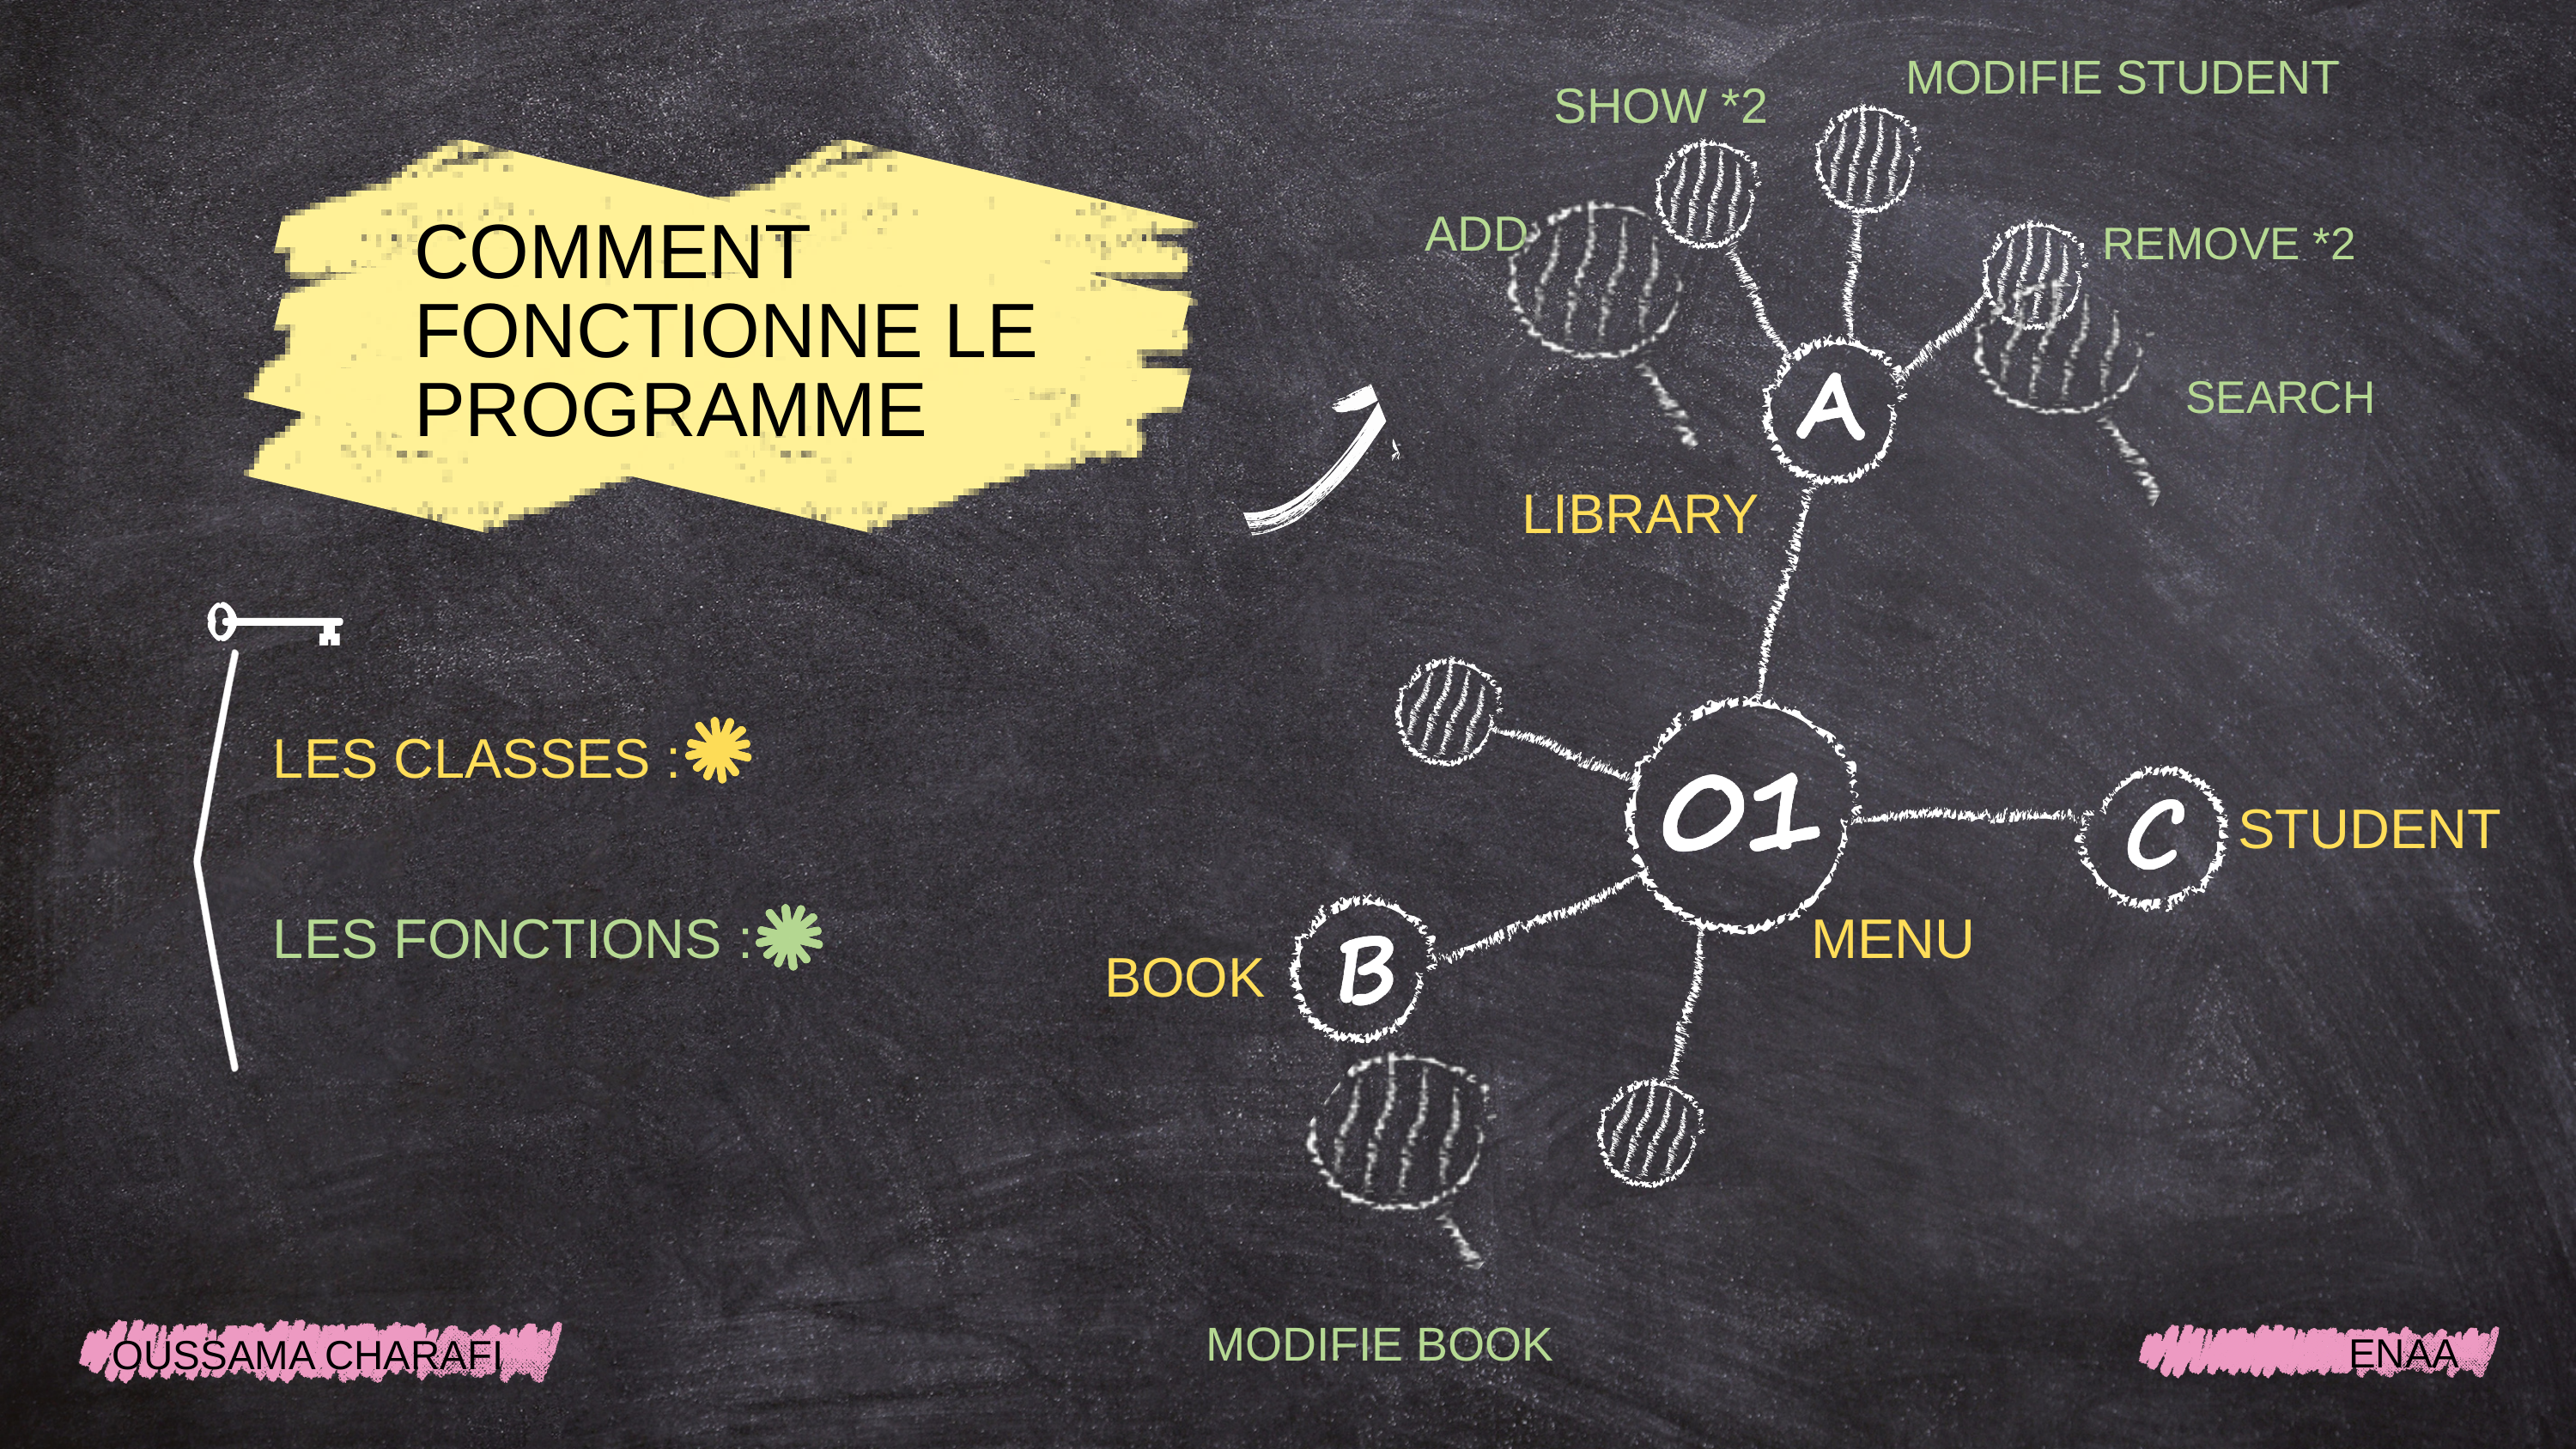

MODIFIE STUDENT
SHOW *2

ADD
COMMENT FONCTIONNE LE PROGRAMME
REMOVE *2

SEARCH

LIBRARY

LES CLASSES :
STUDENT

LES FONCTIONS :
MENU
BOOK

MODIFIE BOOK

ENAA
OUSSAMA CHARAFI